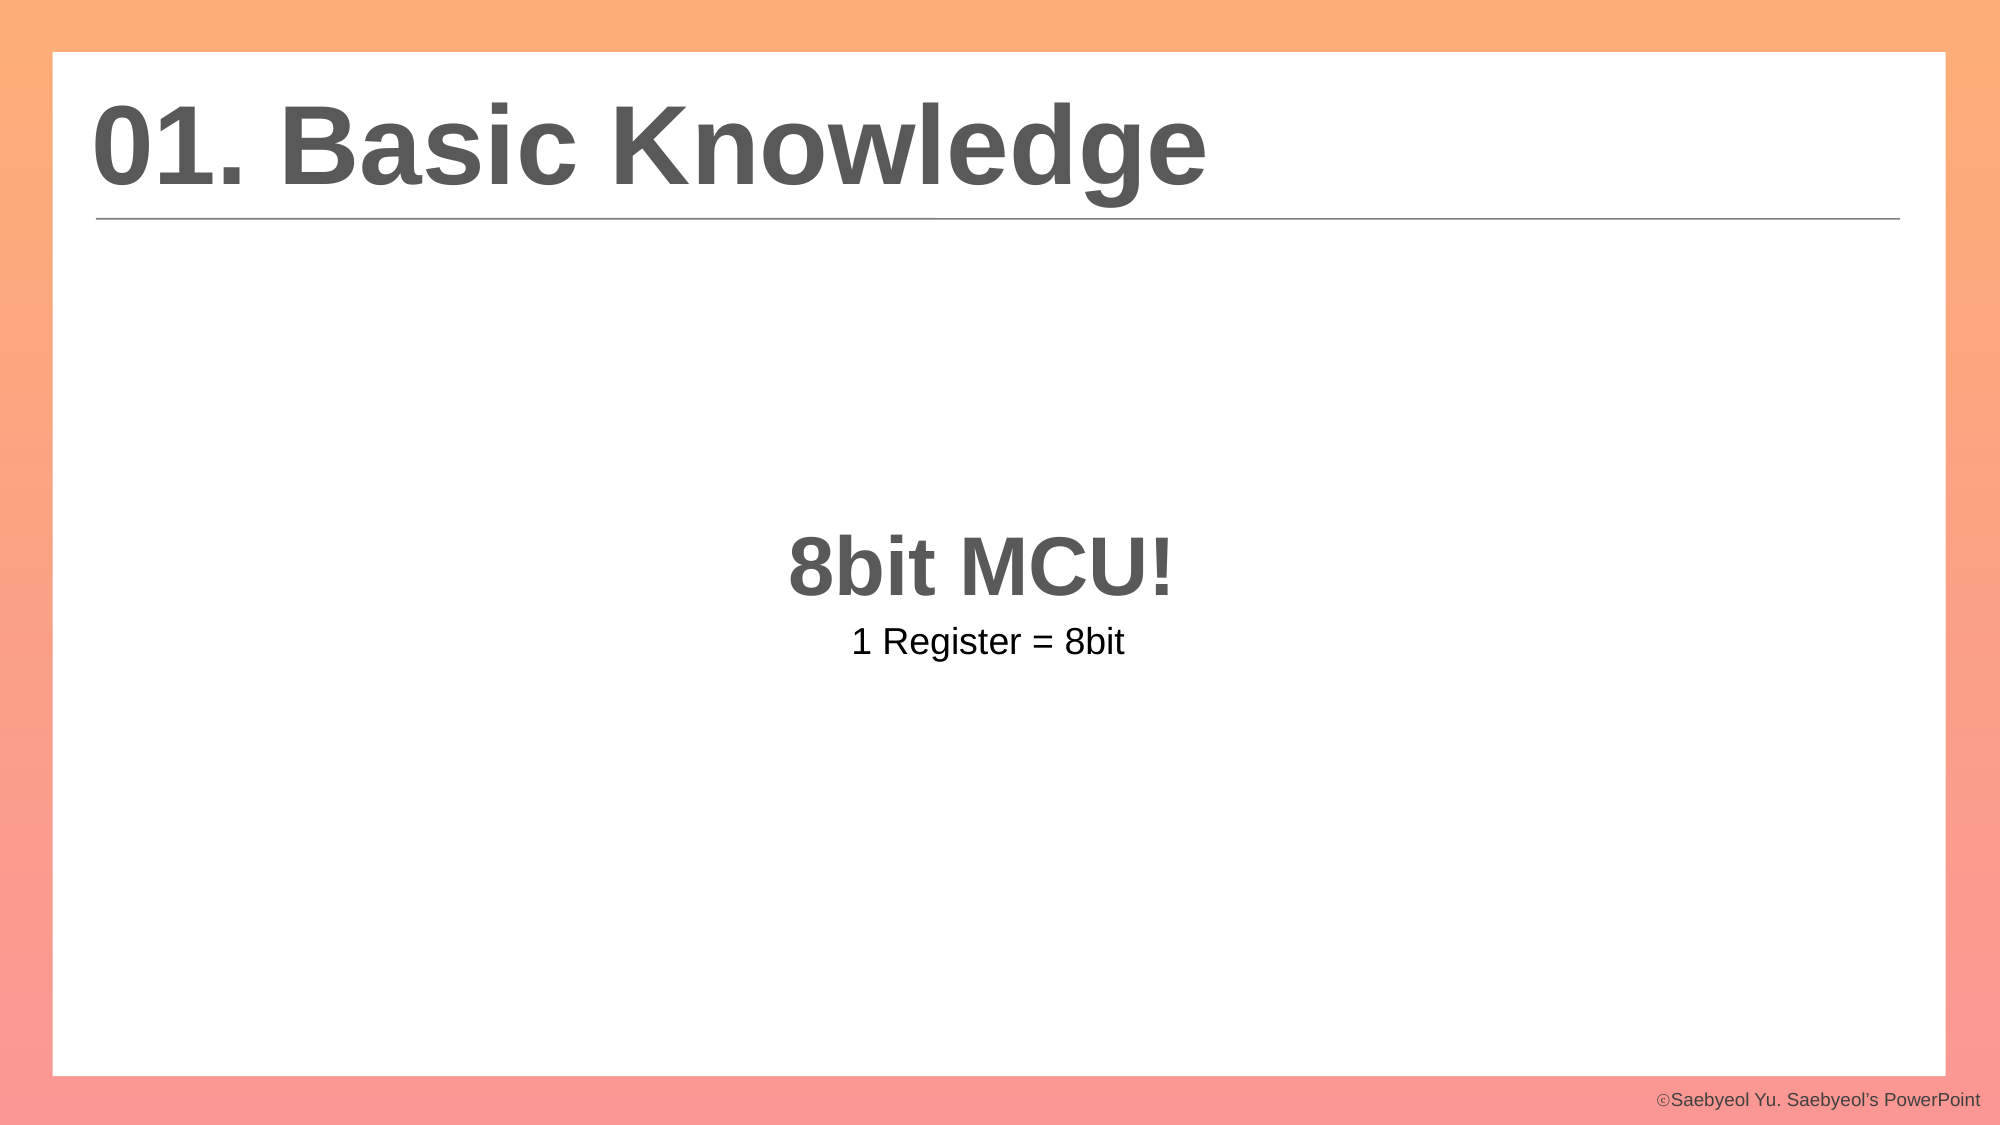

01. Basic Knowledge
8bit MCU!
1 Register = 8bit